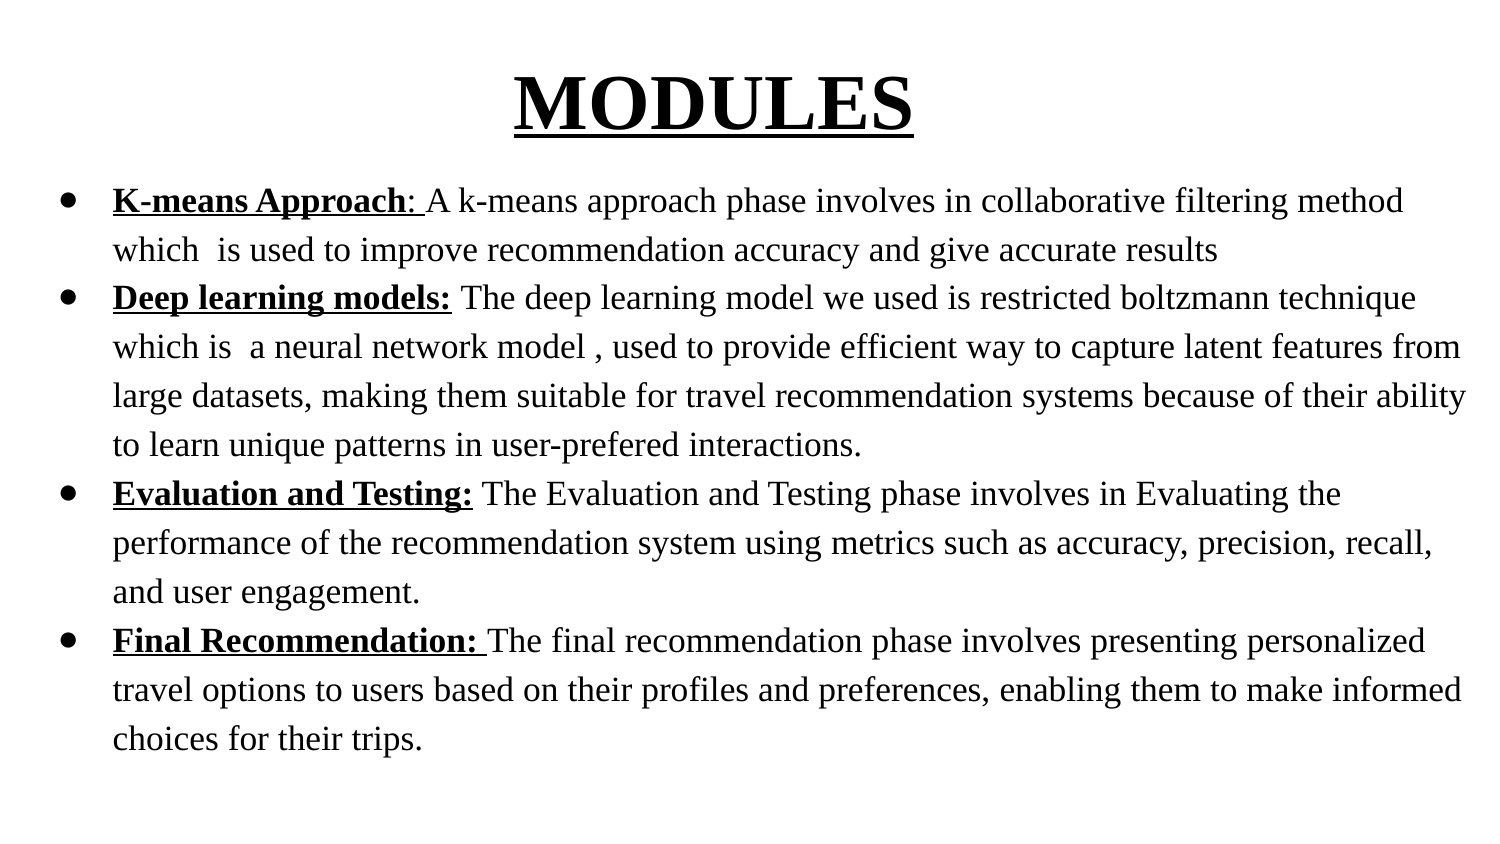

MODULES
K-means Approach: A k-means approach phase involves in collaborative filtering method which  is used to improve recommendation accuracy and give accurate results
Deep learning models: The deep learning model we used is restricted boltzmann technique which is  a neural network model , used to provide efficient way to capture latent features from large datasets, making them suitable for travel recommendation systems because of their ability to learn unique patterns in user-prefered interactions.
Evaluation and Testing: The Evaluation and Testing phase involves in Evaluating the performance of the recommendation system using metrics such as accuracy, precision, recall, and user engagement.
Final Recommendation: The final recommendation phase involves presenting personalized travel options to users based on their profiles and preferences, enabling them to make informed choices for their trips.